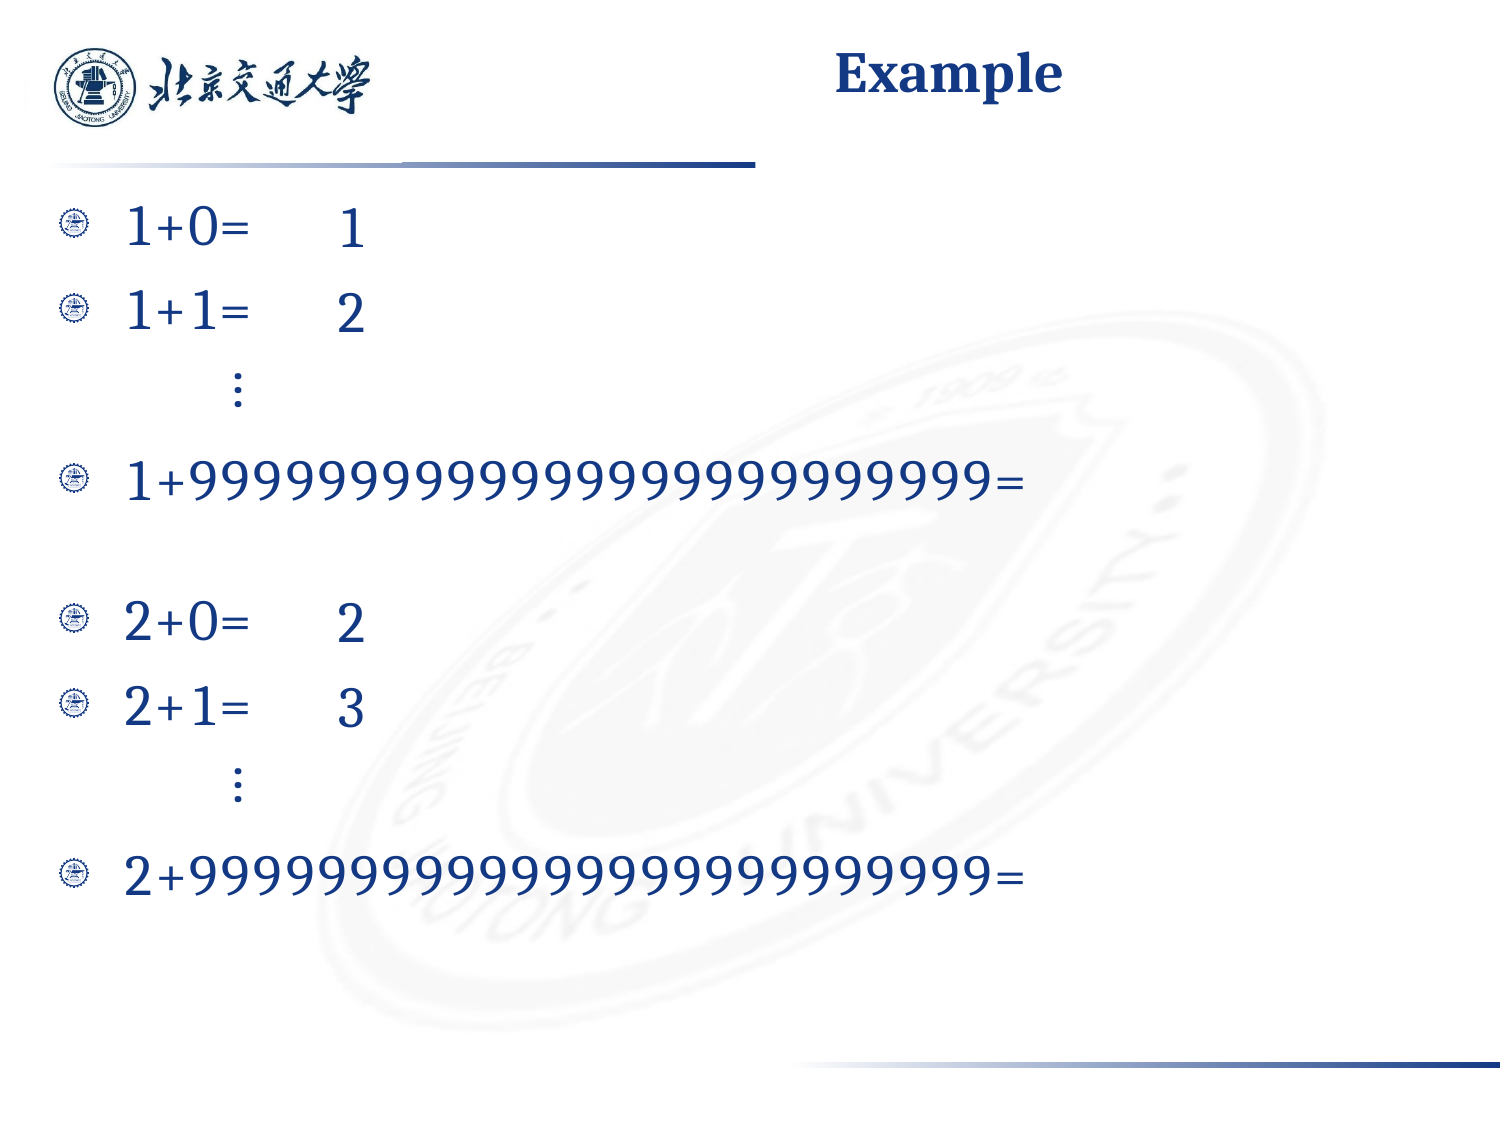

# Example
1+0=
1
1+1=
2
…
1+9999999999999999999999999=
2+0=
2
2+1=
3
…
2+9999999999999999999999999=